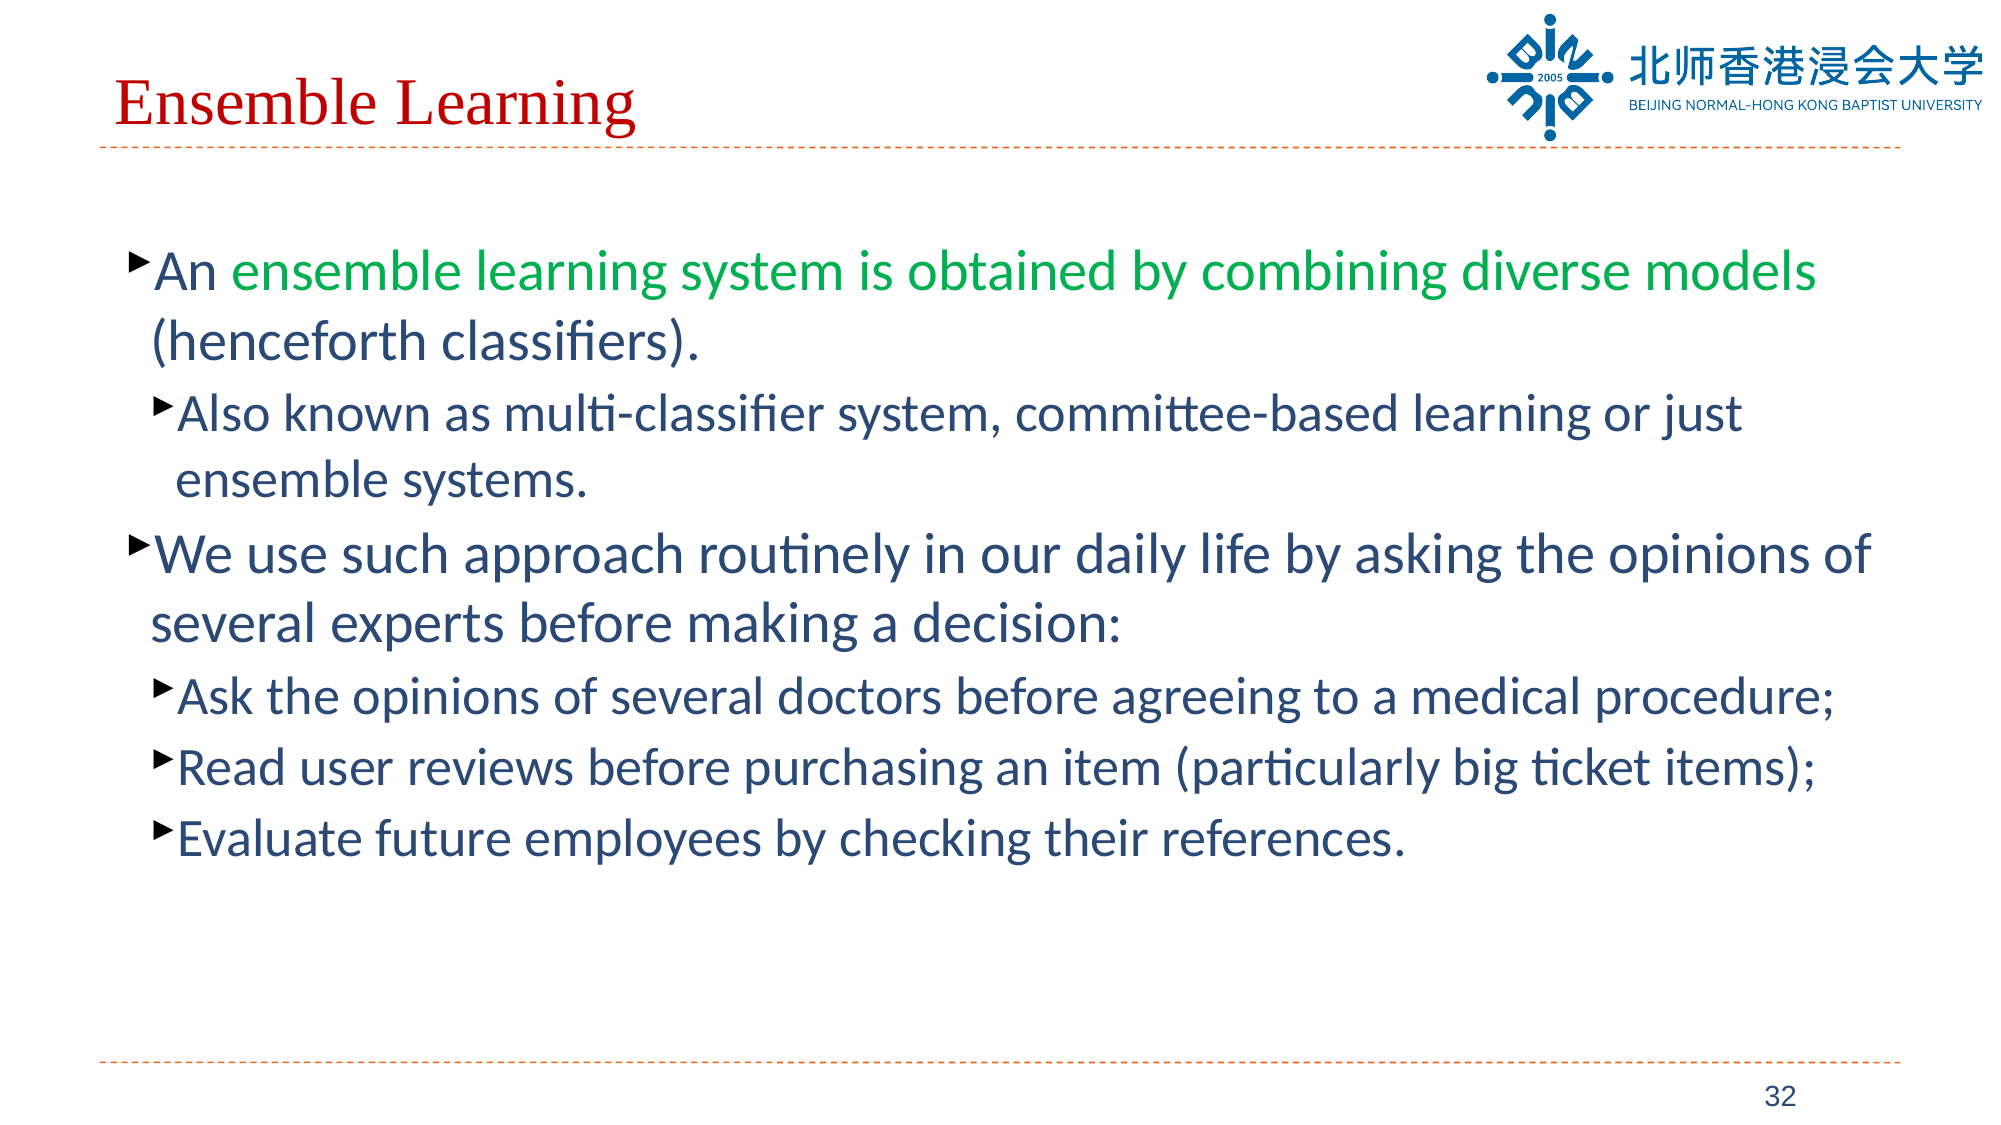

# Ensemble Learning
An ensemble learning system is obtained by combining diverse models (henceforth classifiers).
Also known as multi-classifier system, committee-based learning or just ensemble systems.
We use such approach routinely in our daily life by asking the opinions of several experts before making a decision:
Ask the opinions of several doctors before agreeing to a medical procedure;
Read user reviews before purchasing an item (particularly big ticket items);
Evaluate future employees by checking their references.